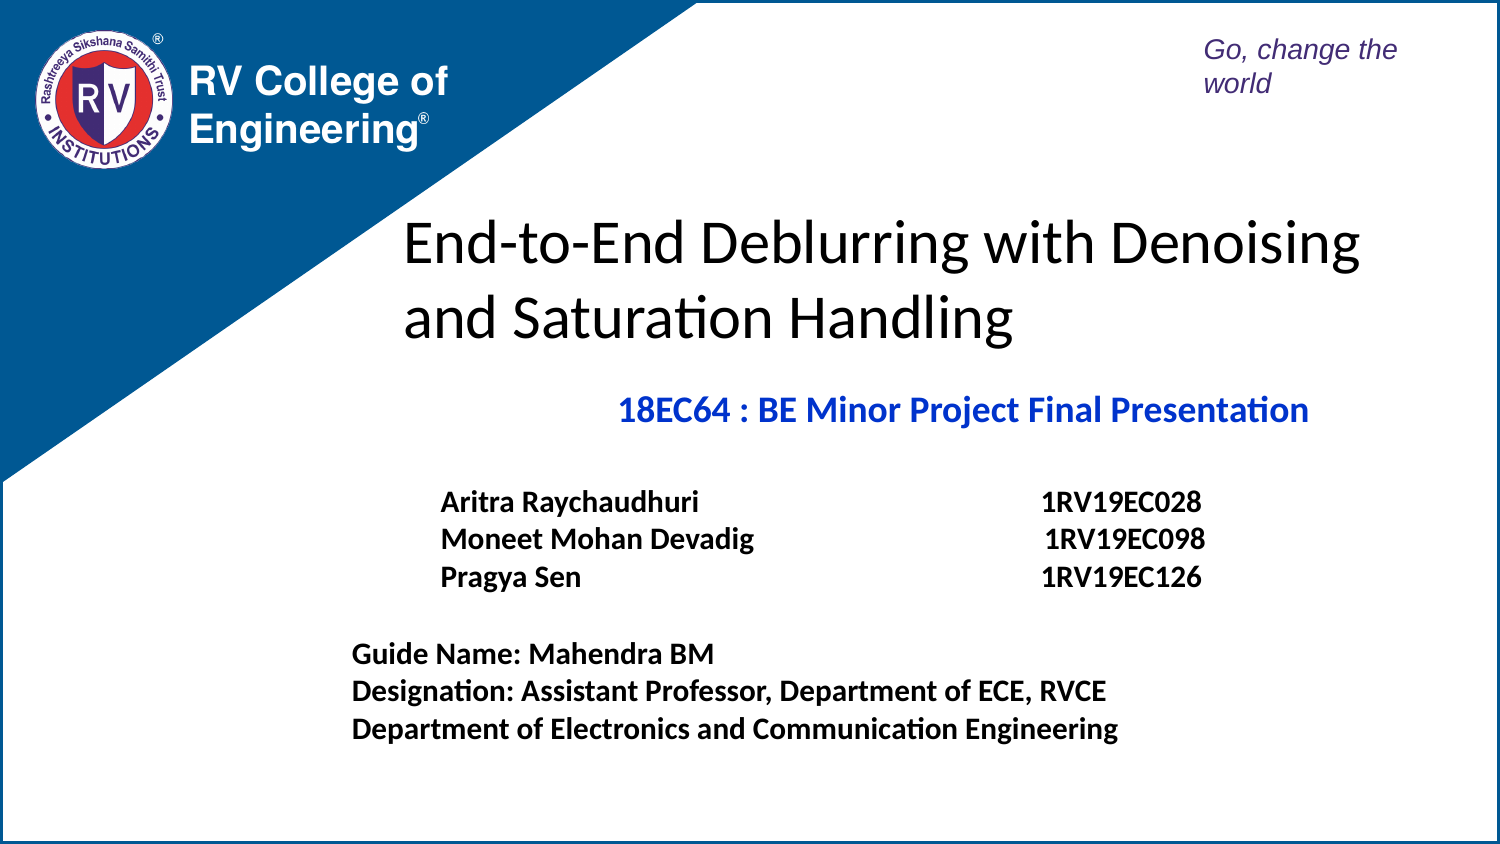

# End-to-End Deblurring with Denoising and Saturation Handling
18EC64 : BE Minor Project Final Presentation

Aritra Raychaudhuri	          		1RV19EC028
Moneet Mohan Devadig	                      1RV19EC098
Pragya Sen                           		1RV19EC126

Guide Name: Mahendra BM
Designation: Assistant Professor, Department of ECE, RVCE
Department of Electronics and Communication Engineering